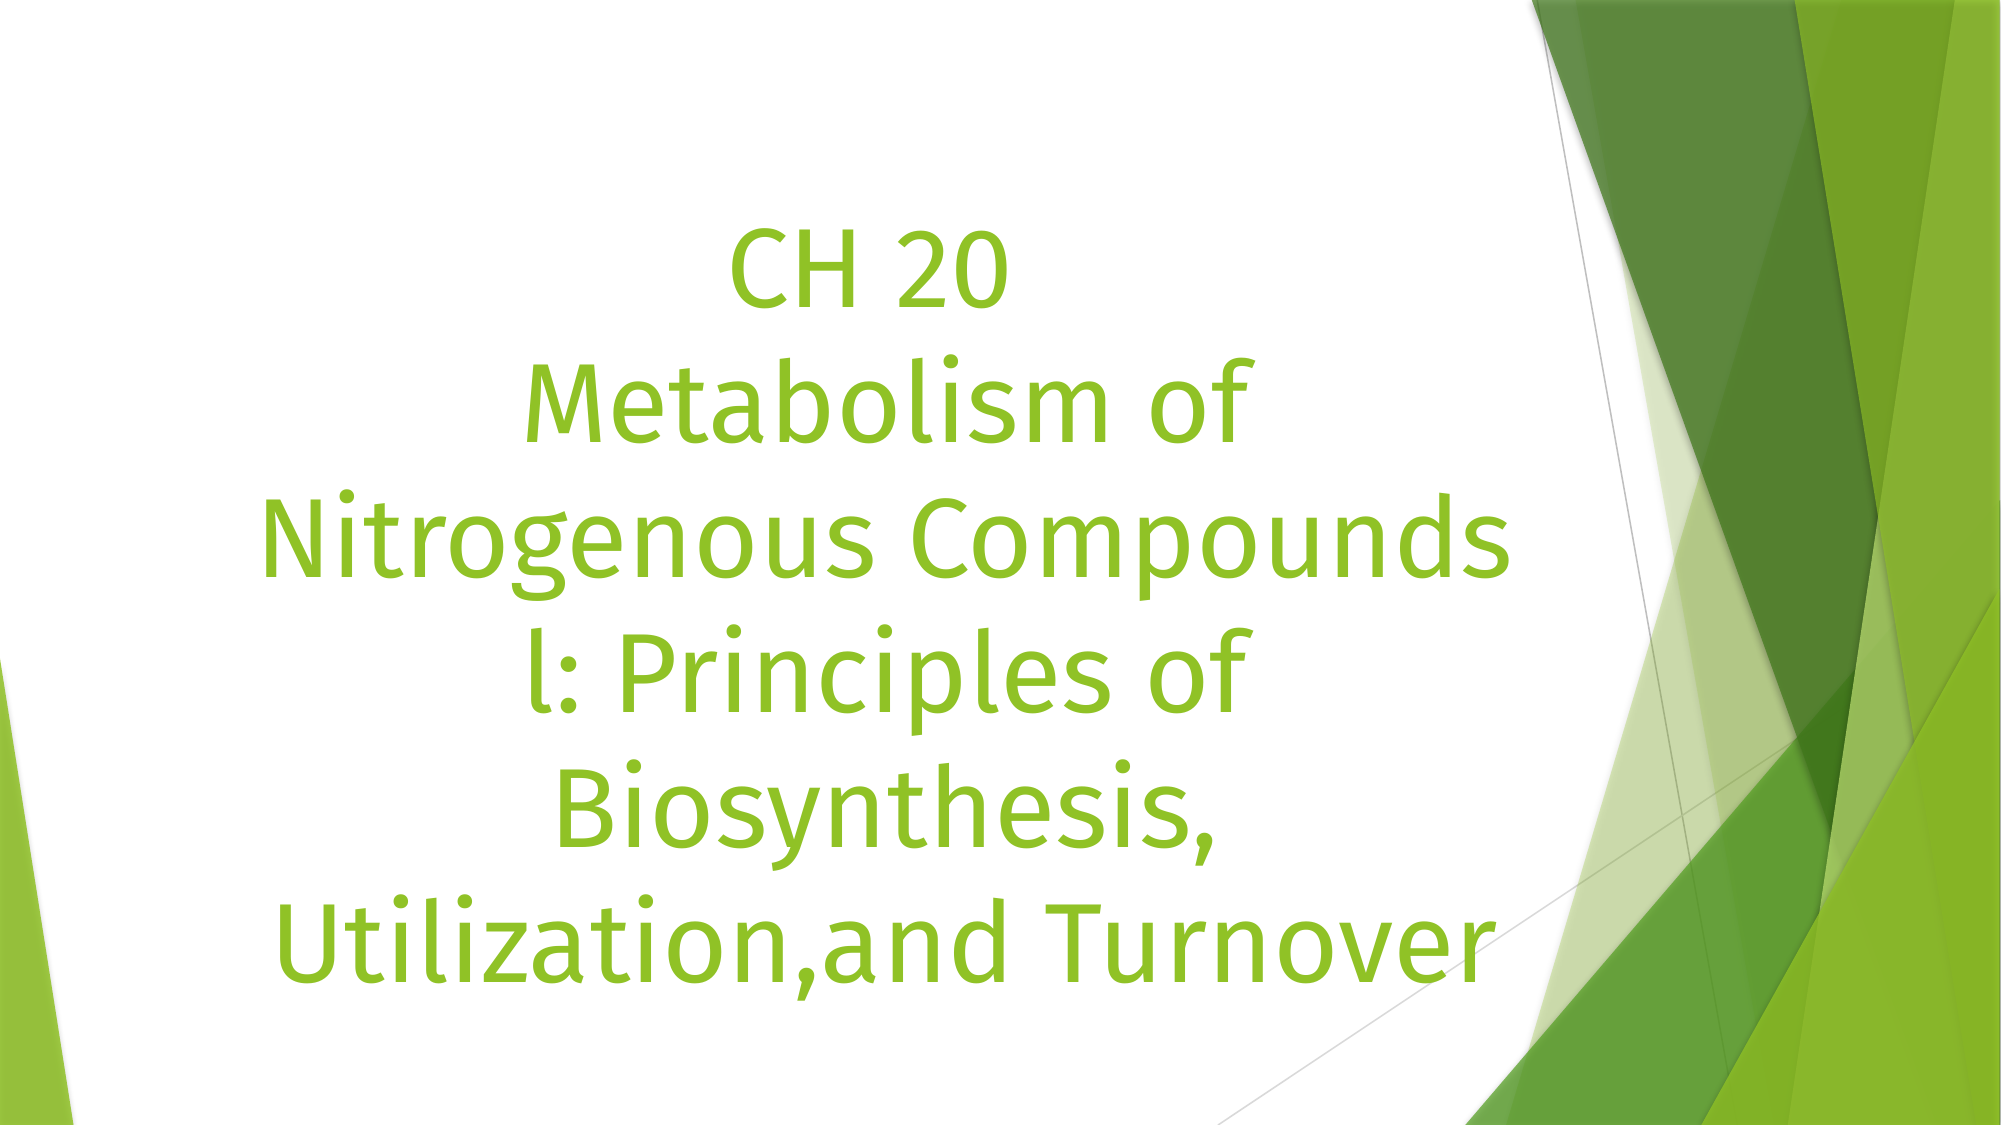

# CH 20 Metabolism of Nitrogenous Compounds l: Principles of Biosynthesis, Utilization,and Turnover